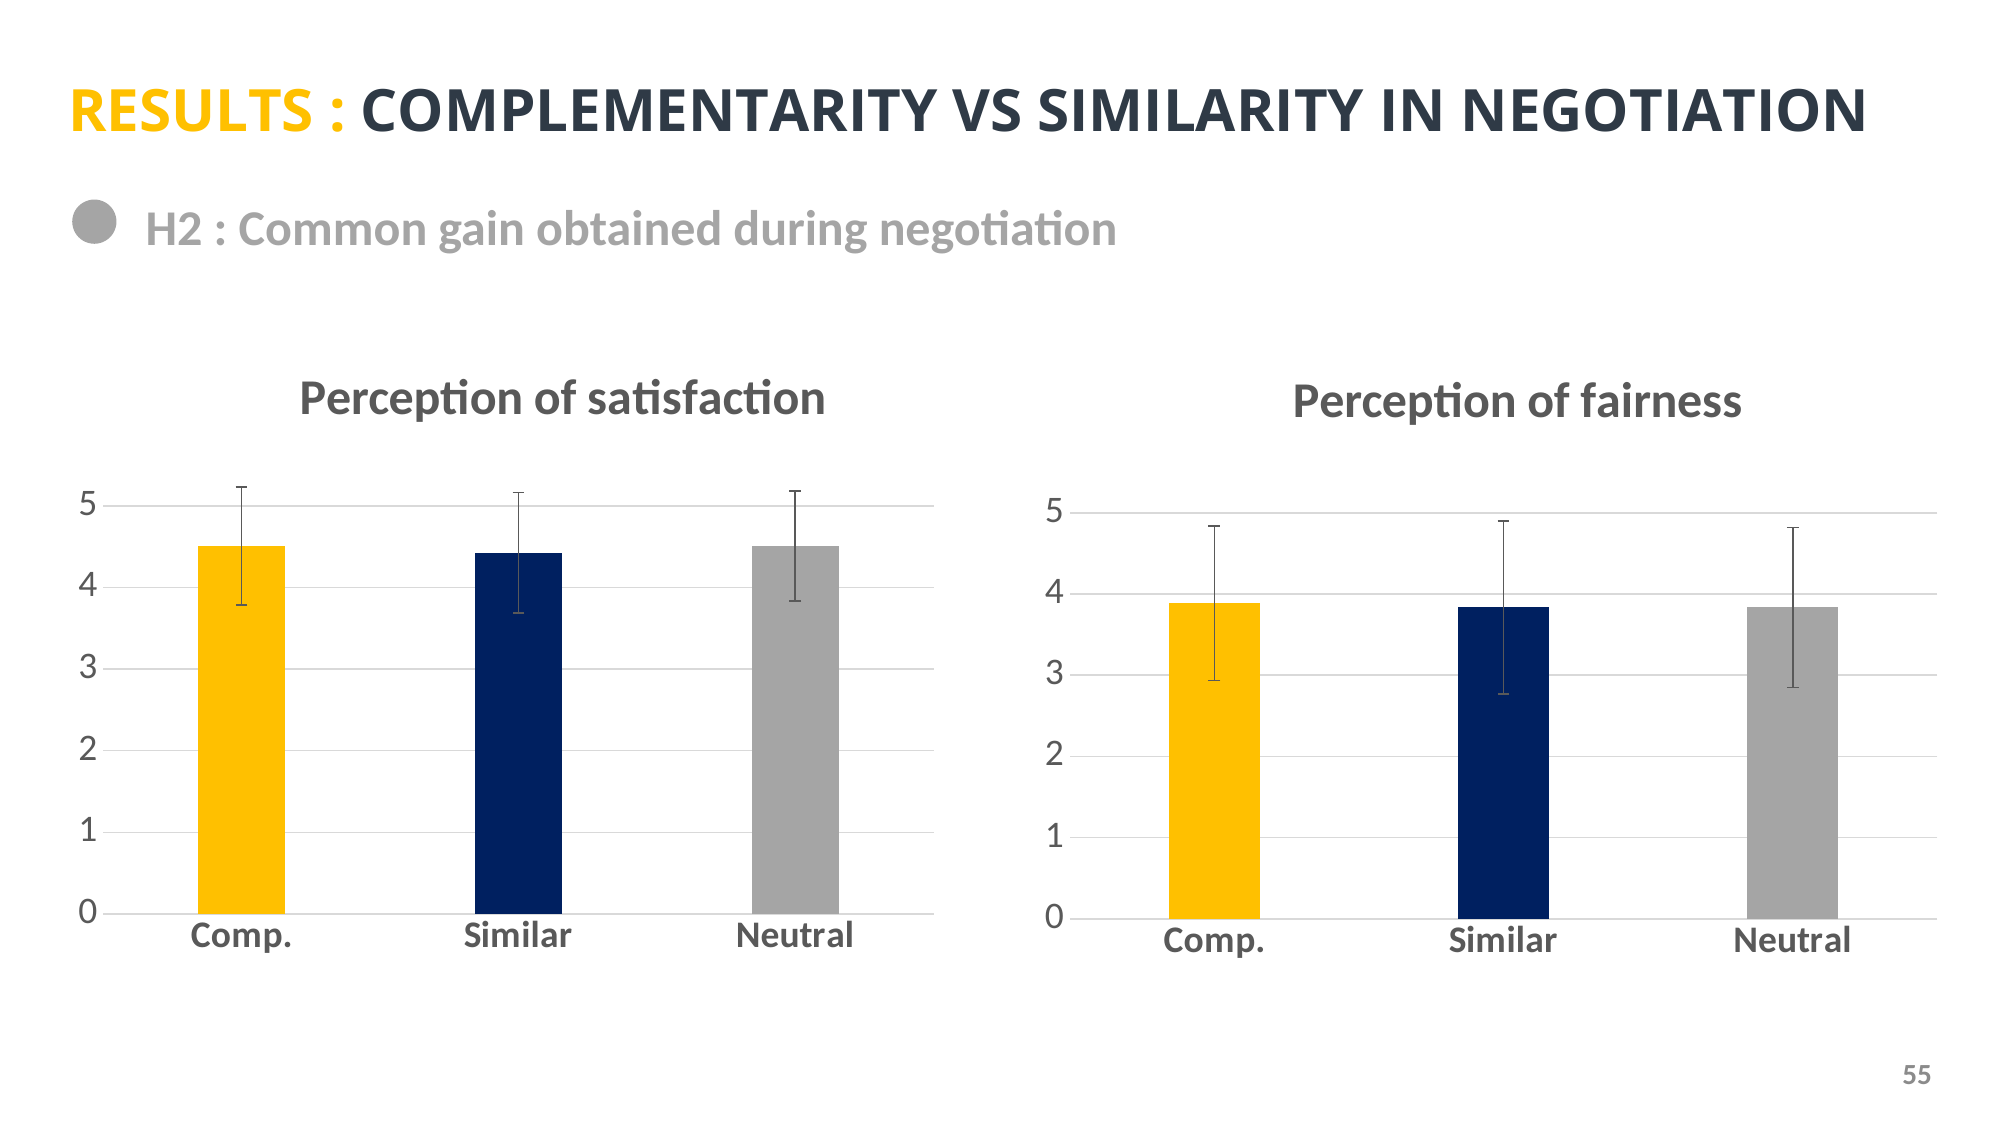

# RESULTS : COMPLEMENTARITY VS SIMILARITY IN NEGOTIATION
H2 : Common gain obtained during negotiation

### Chart: Perception of satisfaction

| Category |  |
|---|---|
| Comp. | 4.508196721311475 |
| Similar | 4.426229508196721 |
| Neutral | 4.508196721311475 |

### Chart: Perception of fairness

| Category | Comp. |
|---|---|
| Comp. | 3.8852459016393444 |
| Similar | 3.8360655737704916 |
| Neutral | 3.8360655737704916 |
55